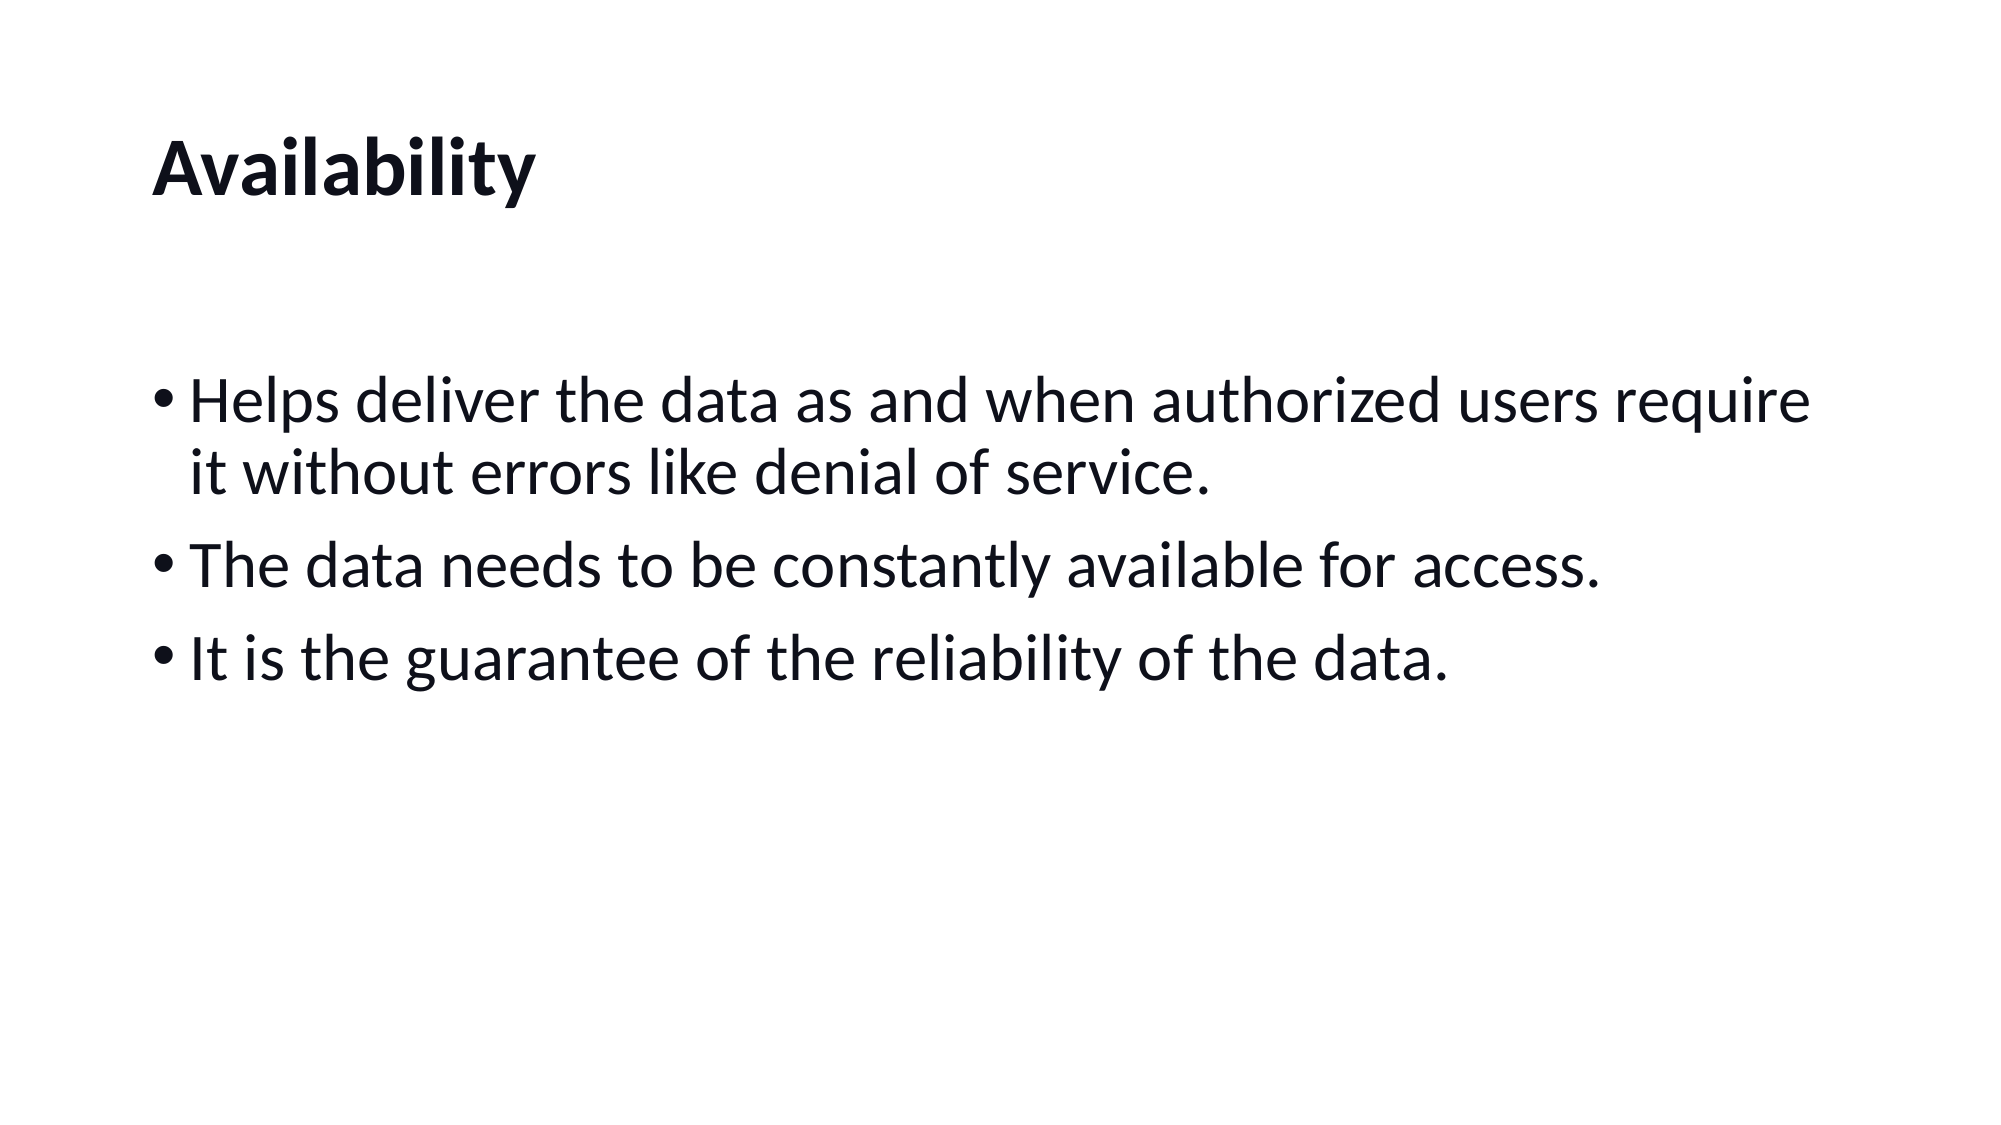

# Availability

Helps deliver the data as and when authorized users require it without errors like denial of service.
The data needs to be constantly available for access.
It is the guarantee of the reliability of the data.